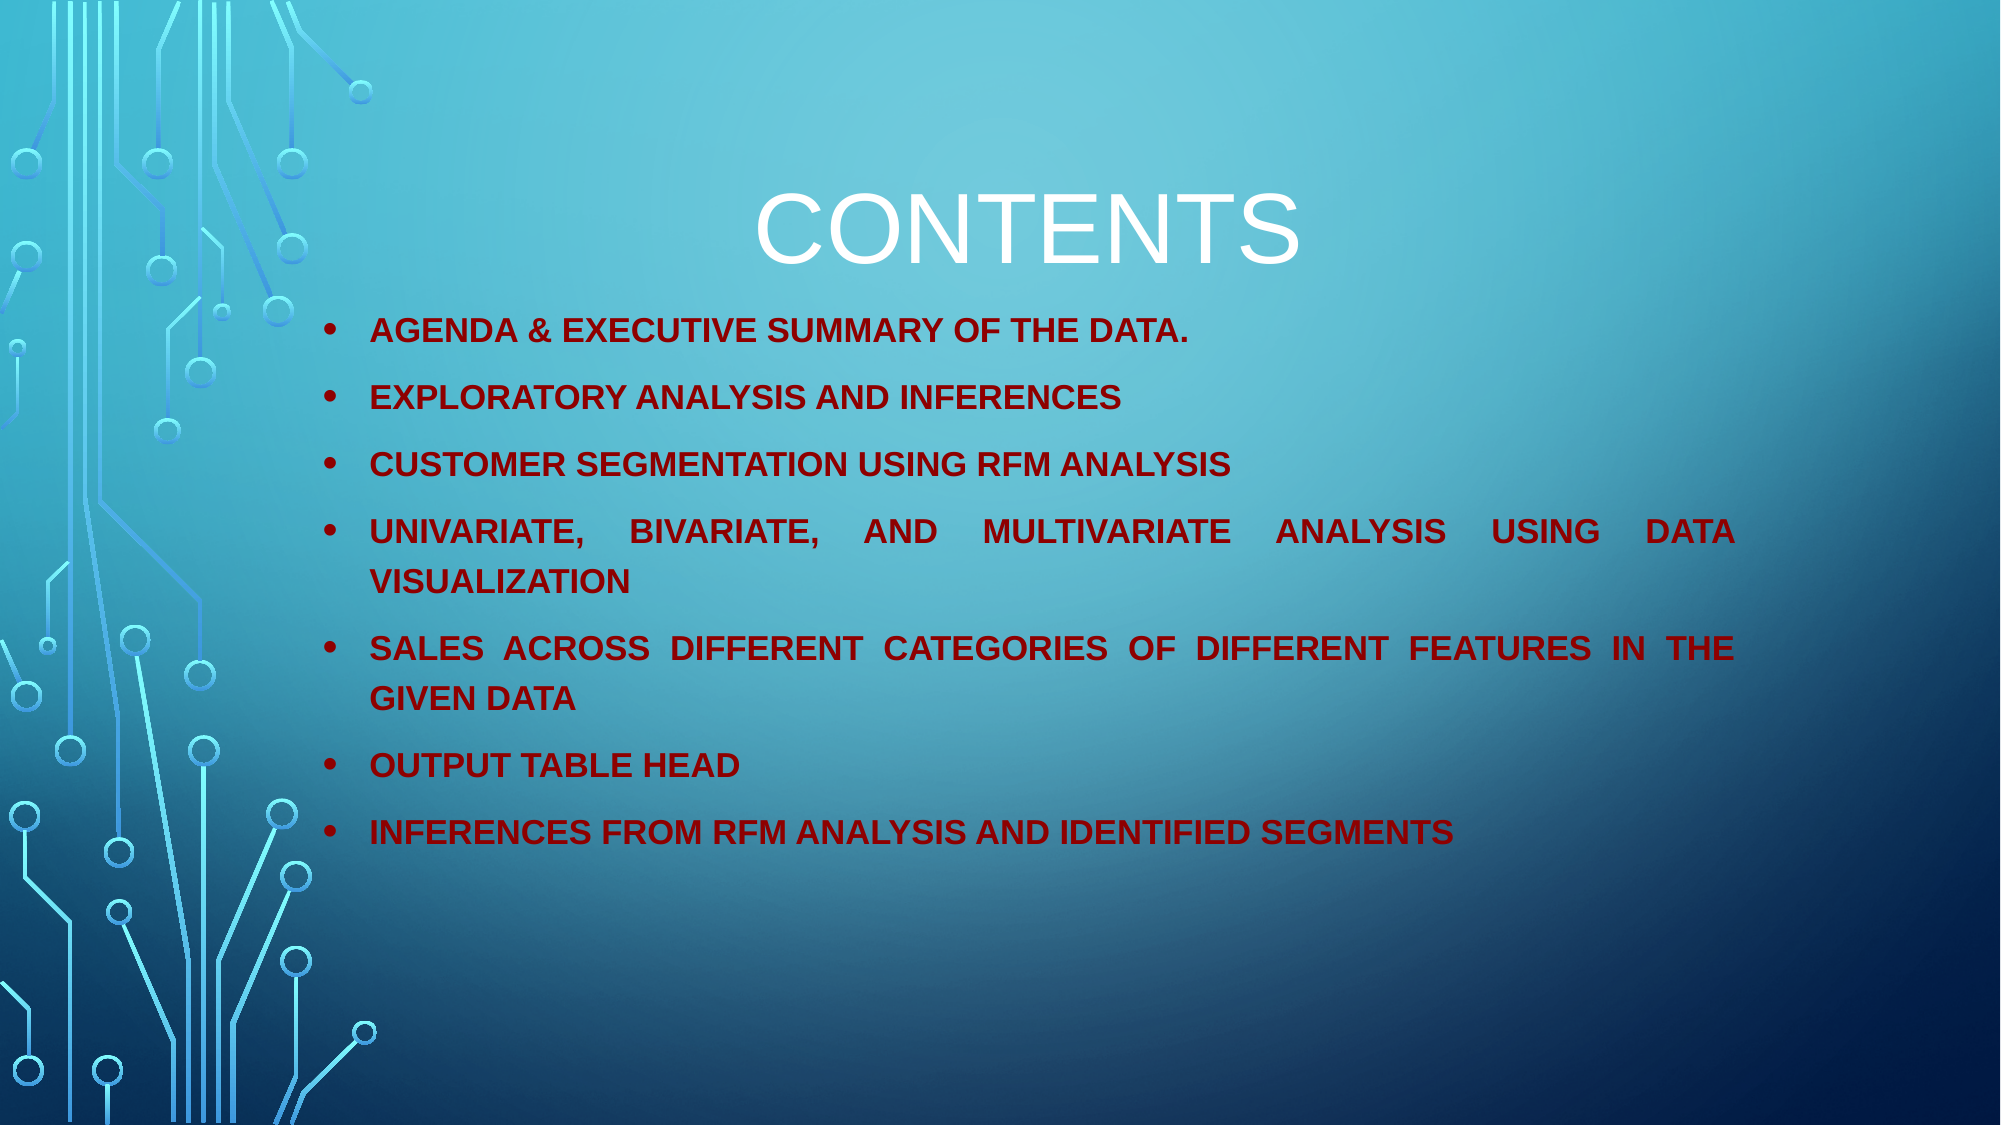

# contents
Agenda & Executive Summary of the data.
Exploratory Analysis and Inferences
Customer Segmentation using RFM analysis
Univariate, Bivariate, and multivariate analysis using data visualization
Sales Across different Categories of different features in the given data
Output table head
Inferences from RFM Analysis and identified segments